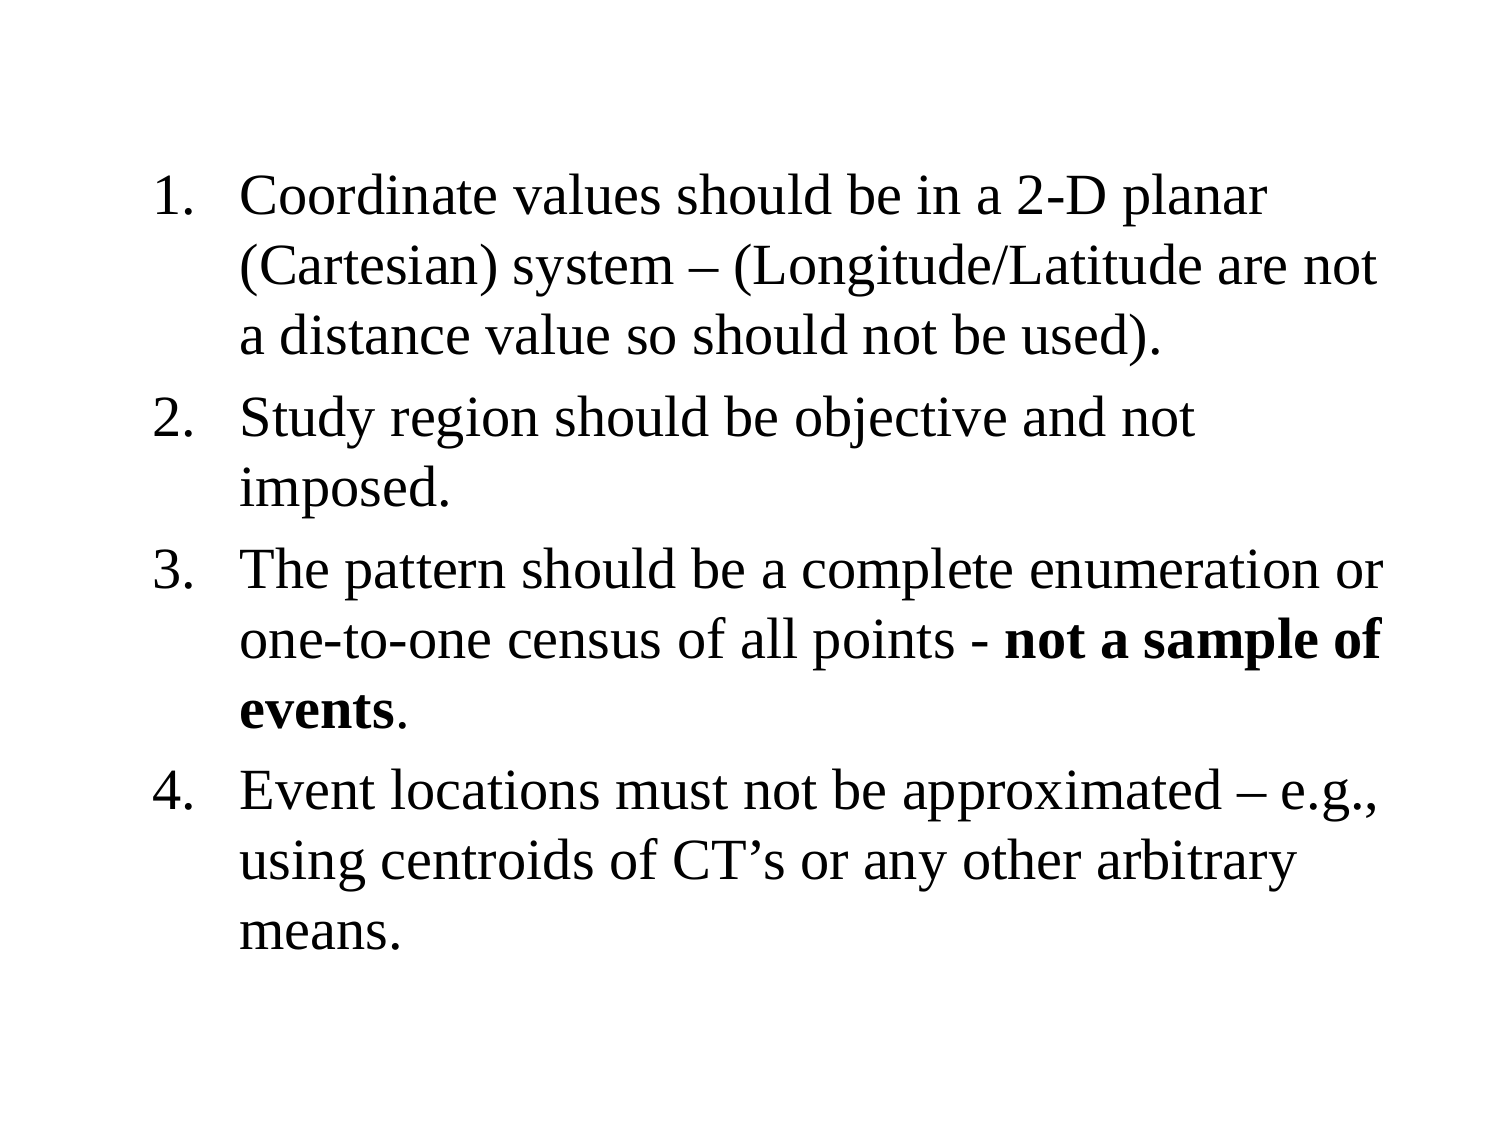

Coordinate values should be in a 2-D planar (Cartesian) system – (Longitude/Latitude are not a distance value so should not be used).
Study region should be objective and not imposed.
The pattern should be a complete enumeration or one-to-one census of all points - not a sample of events.
Event locations must not be approximated – e.g., using centroids of CT’s or any other arbitrary means.